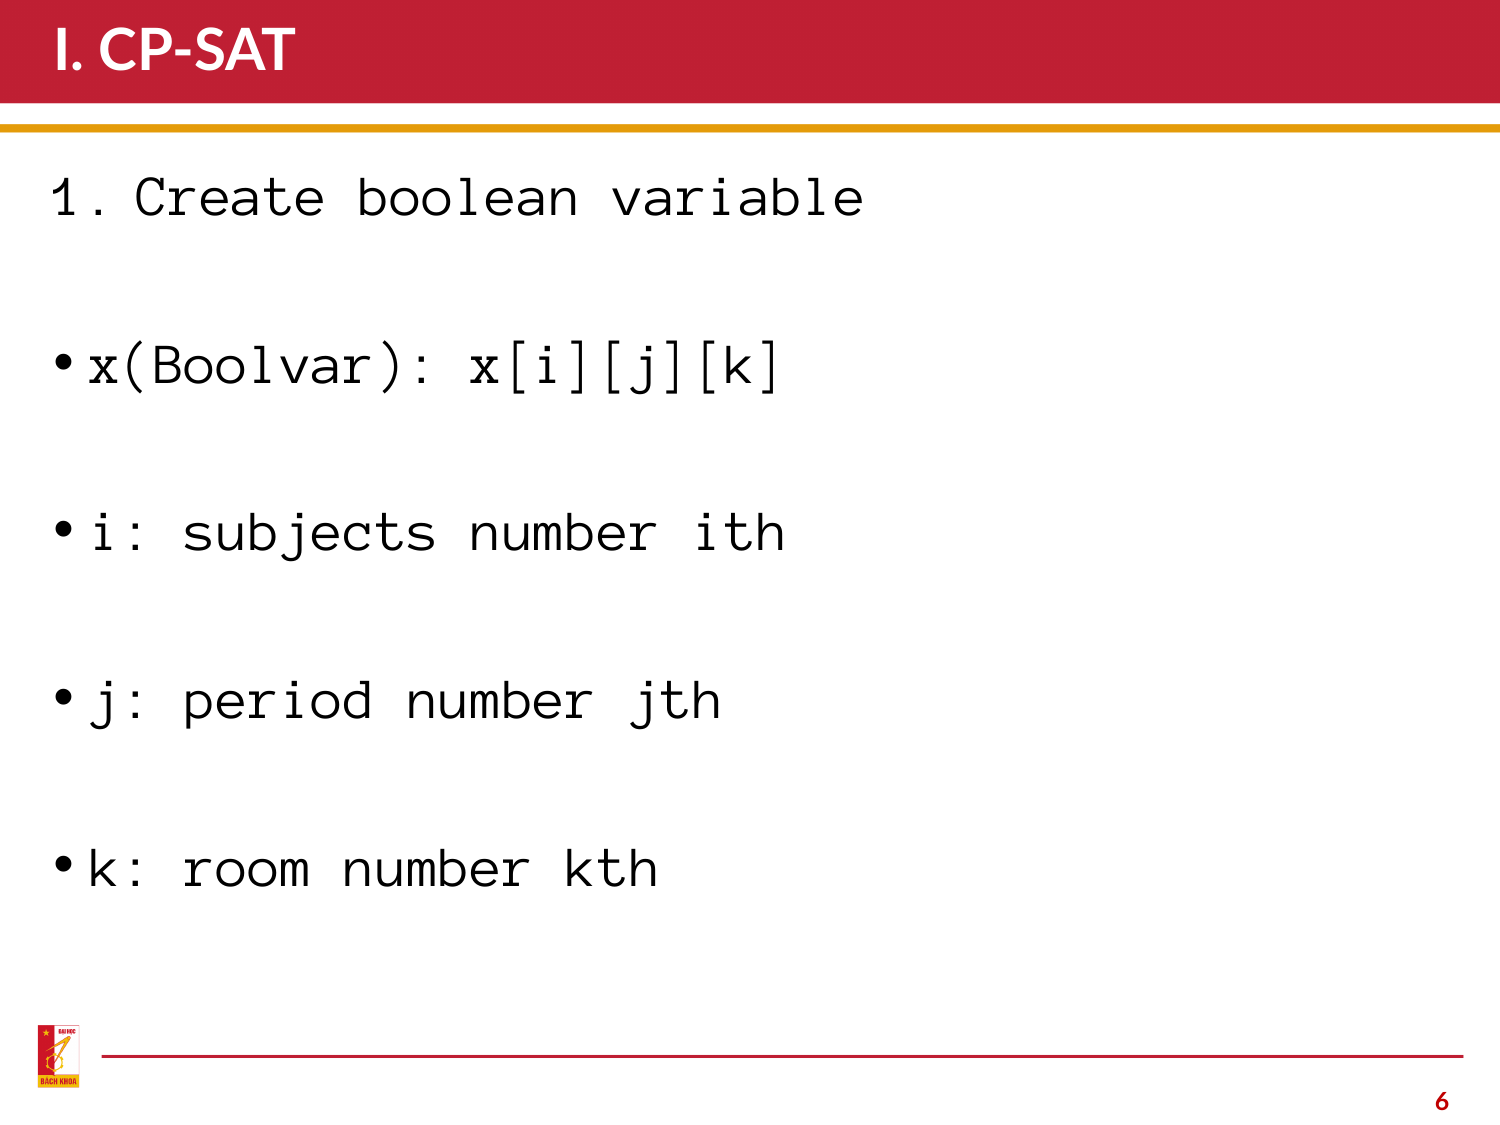

# I. CP-SAT
Create boolean variable

x(Boolvar): x[i][j][k]

i: subjects number ith

j: period number jth

k: room number kth

6